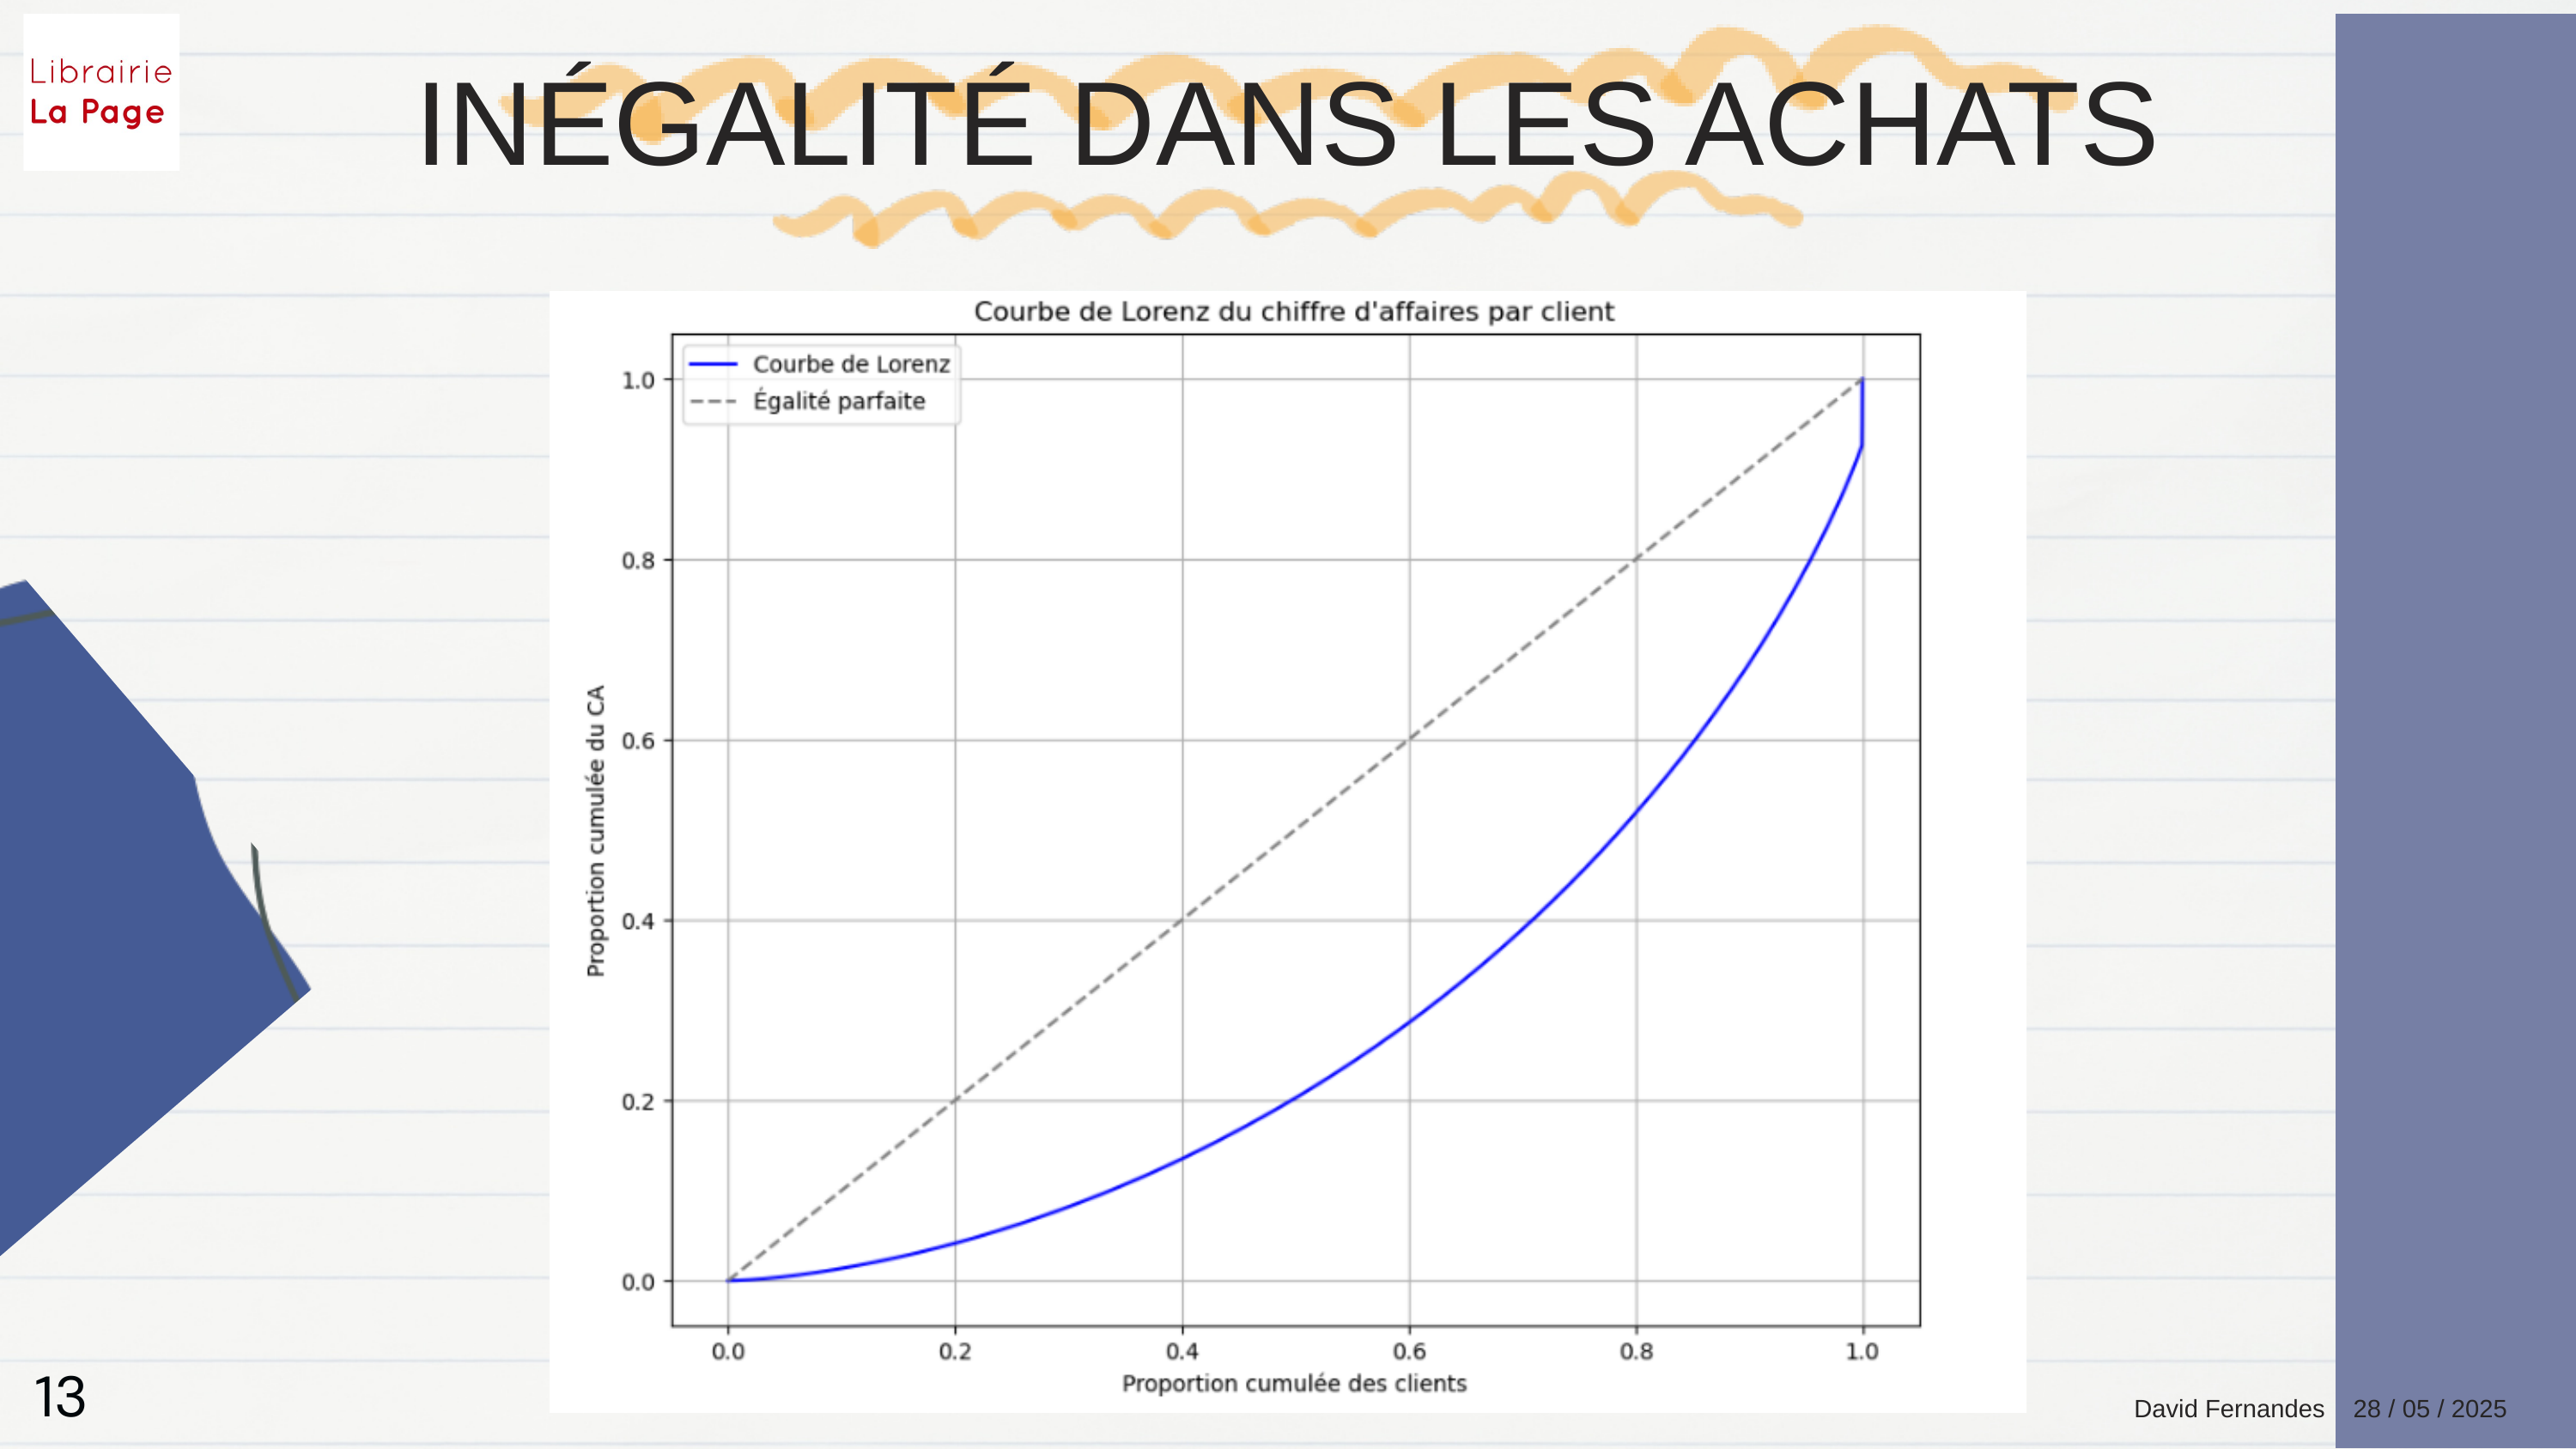

INÉGALITÉ DANS LES ACHATS

13
David Fernandes    28 / 05 / 2025